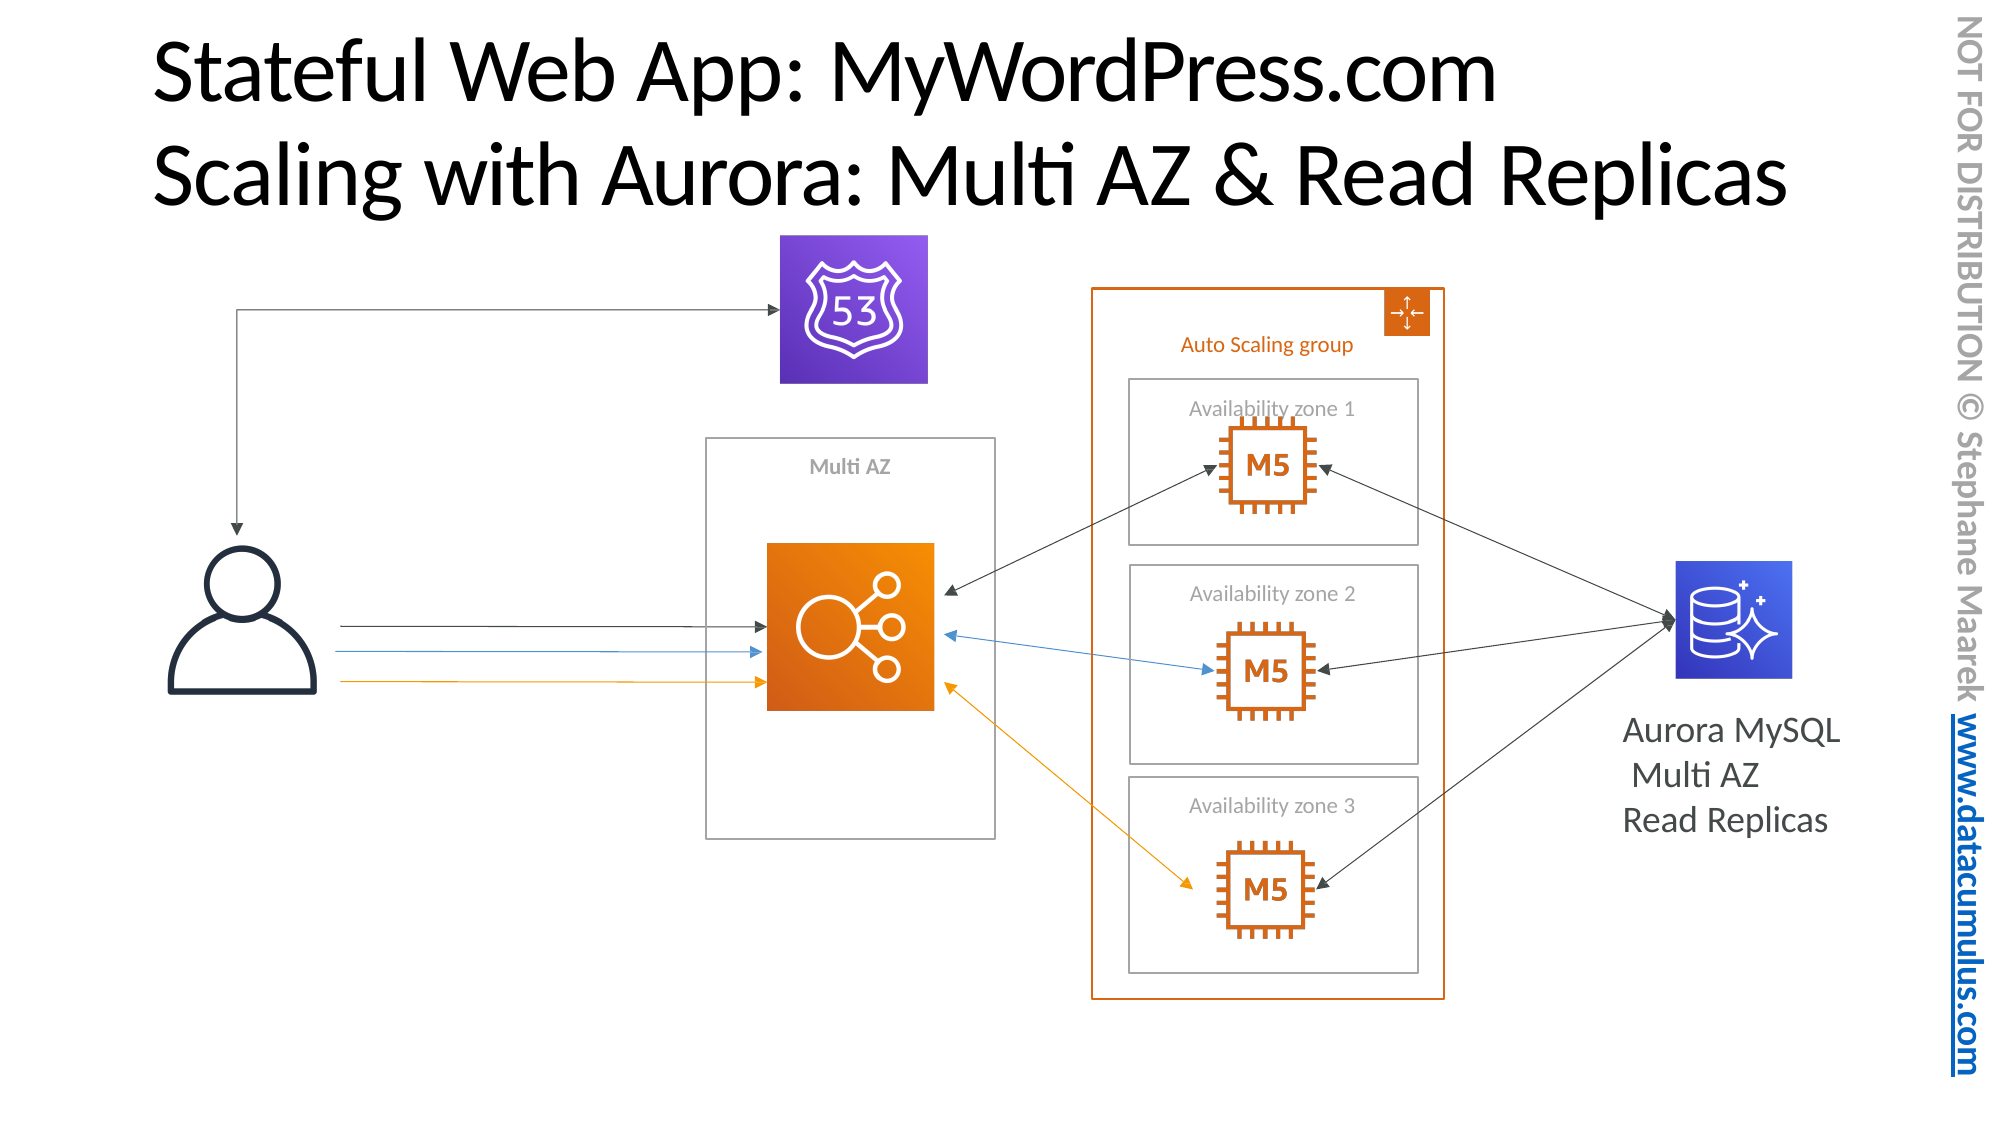

# Stateful Web App: MyWordPress.com
Scaling with Aurora: Multi AZ & Read Replicas
NOT FOR DISTRIBUTION © Stephane Maarek www.datacumulus.com

Auto Scaling group

Availability zone 1

Multi AZ

Availability zone 2

Aurora MySQL  Multi AZ
Read Replicas

Availability zone 3

© Stephane Maarek